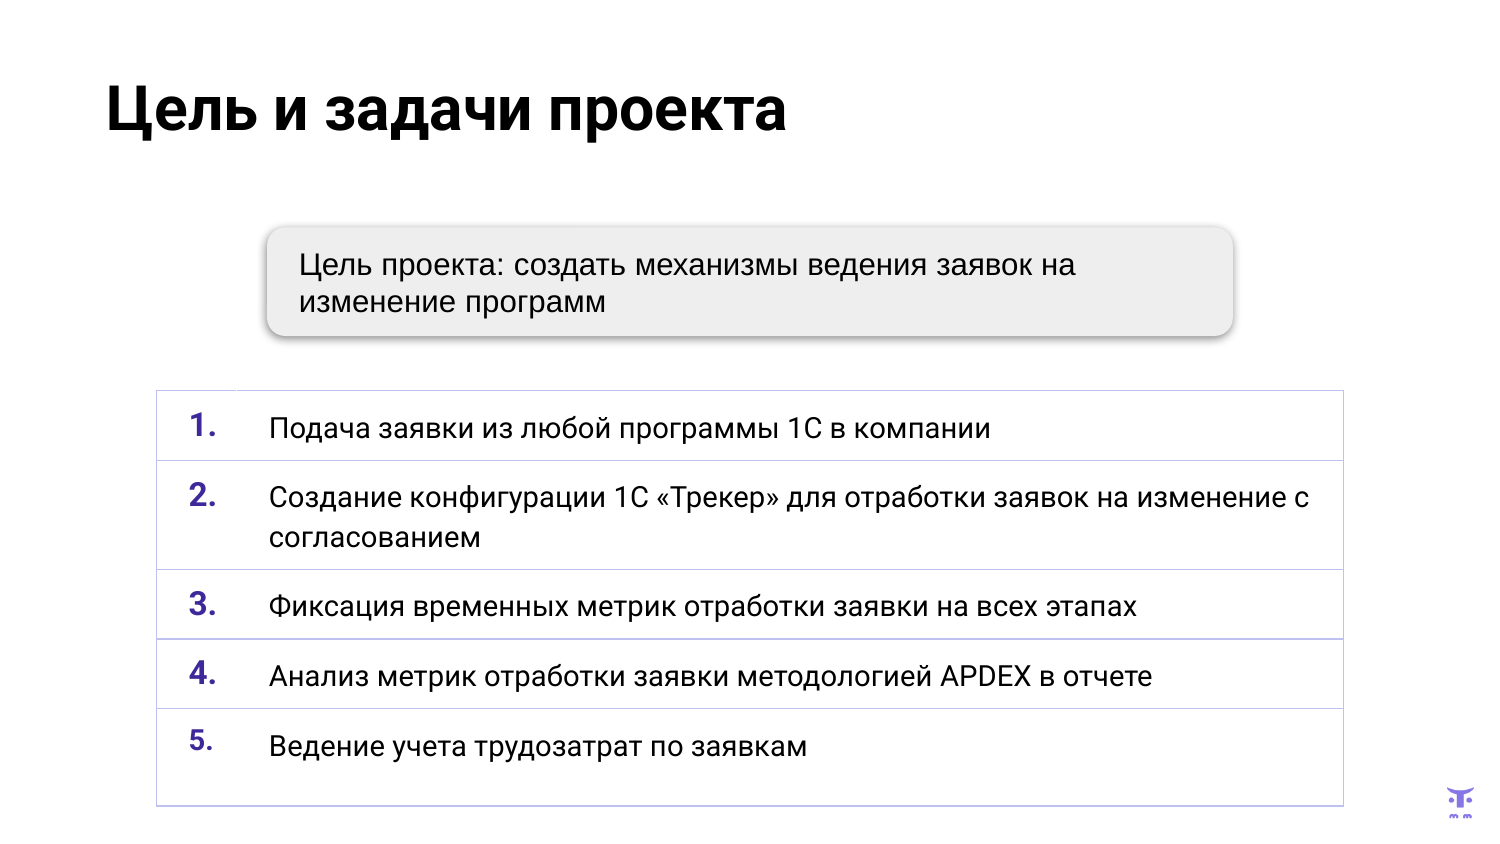

Цель и задачи проекта
Цель проекта: создать механизмы ведения заявок на изменение программ
| 1. | Подача заявки из любой программы 1С в компании |
| --- | --- |
| 2. | Создание конфигурации 1С «Трекер» для отработки заявок на изменение с согласованием |
| 3. | Фиксация временных метрик отработки заявки на всех этапах |
| 4. | Анализ метрик отработки заявки методологией APDEX в отчете |
| 5. | Ведение учета трудозатрат по заявкам |